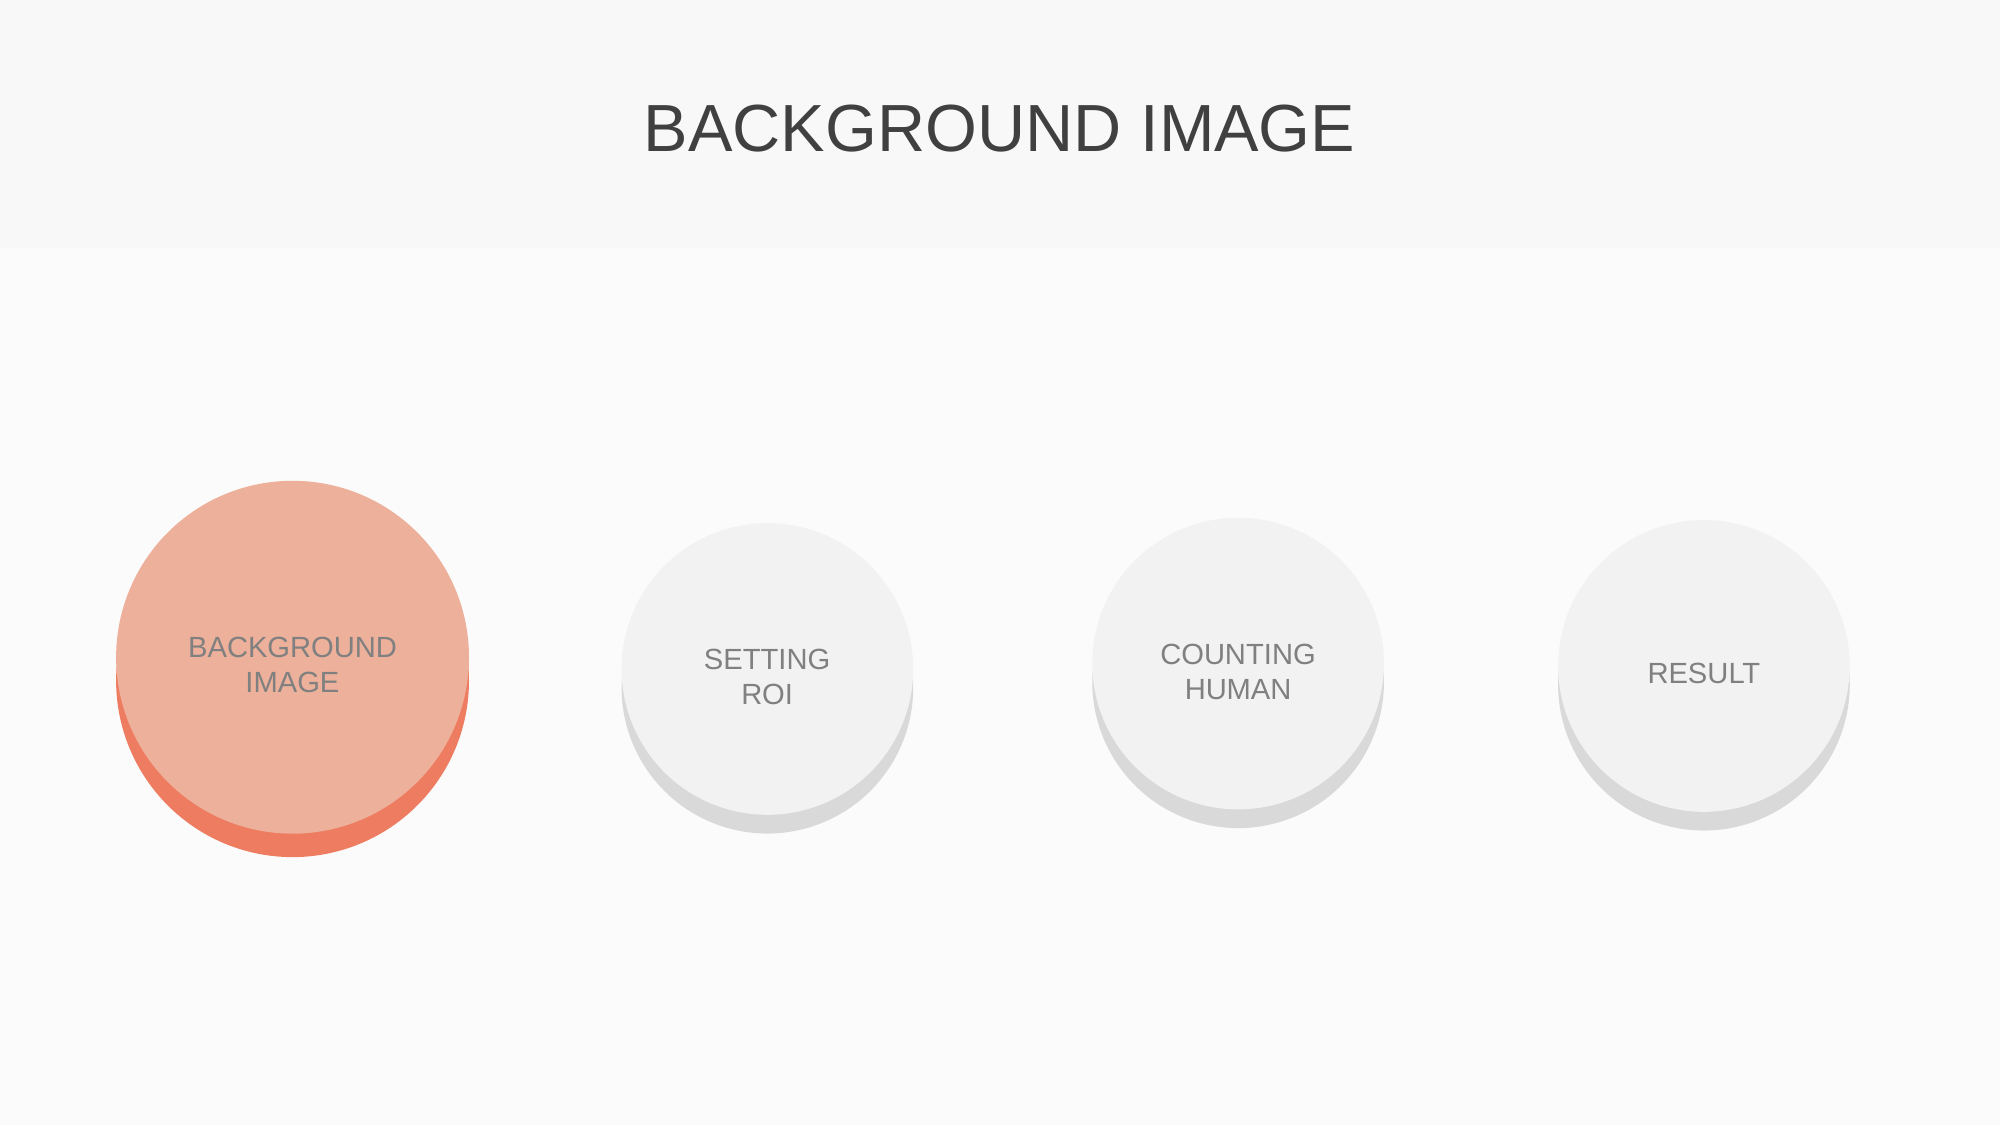

# BACKGROUND IMAGE

BACKGROUND
IMAGE

COUNTING
HUMAN

RESULT

SETTING
ROI